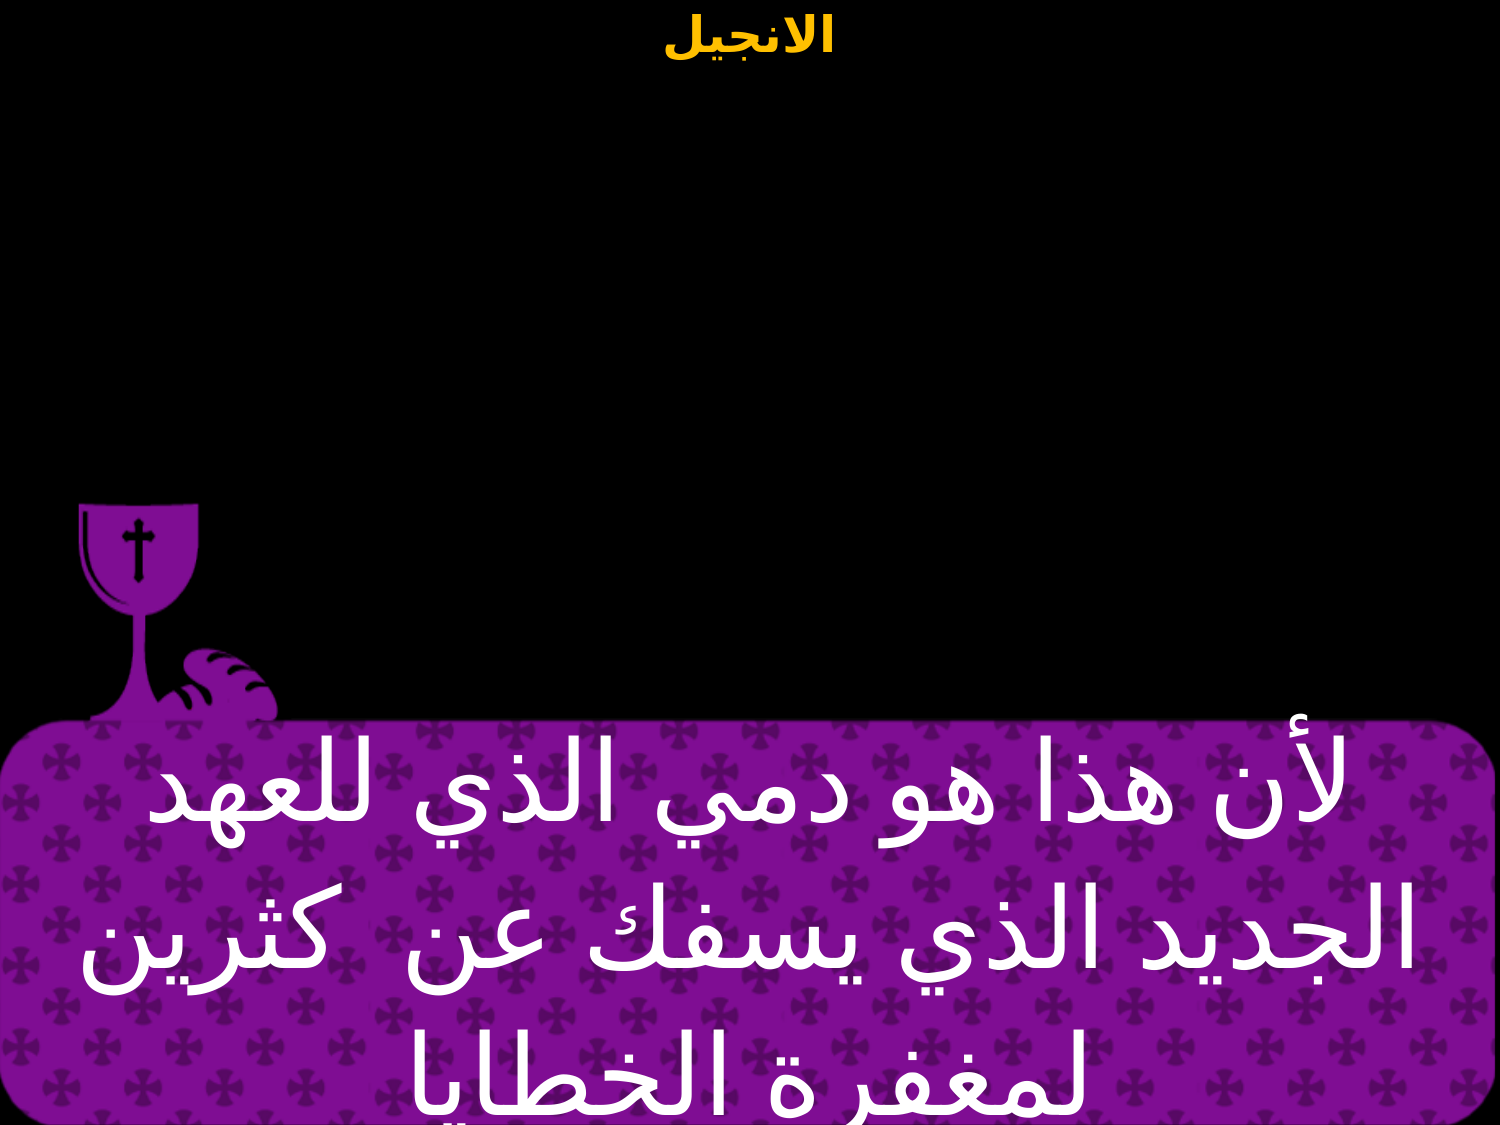

| لأن هذا هو دمي الذي للعهد الجديد الذي يسفك عن كثرين لمغفرة الخطايا |
| --- |